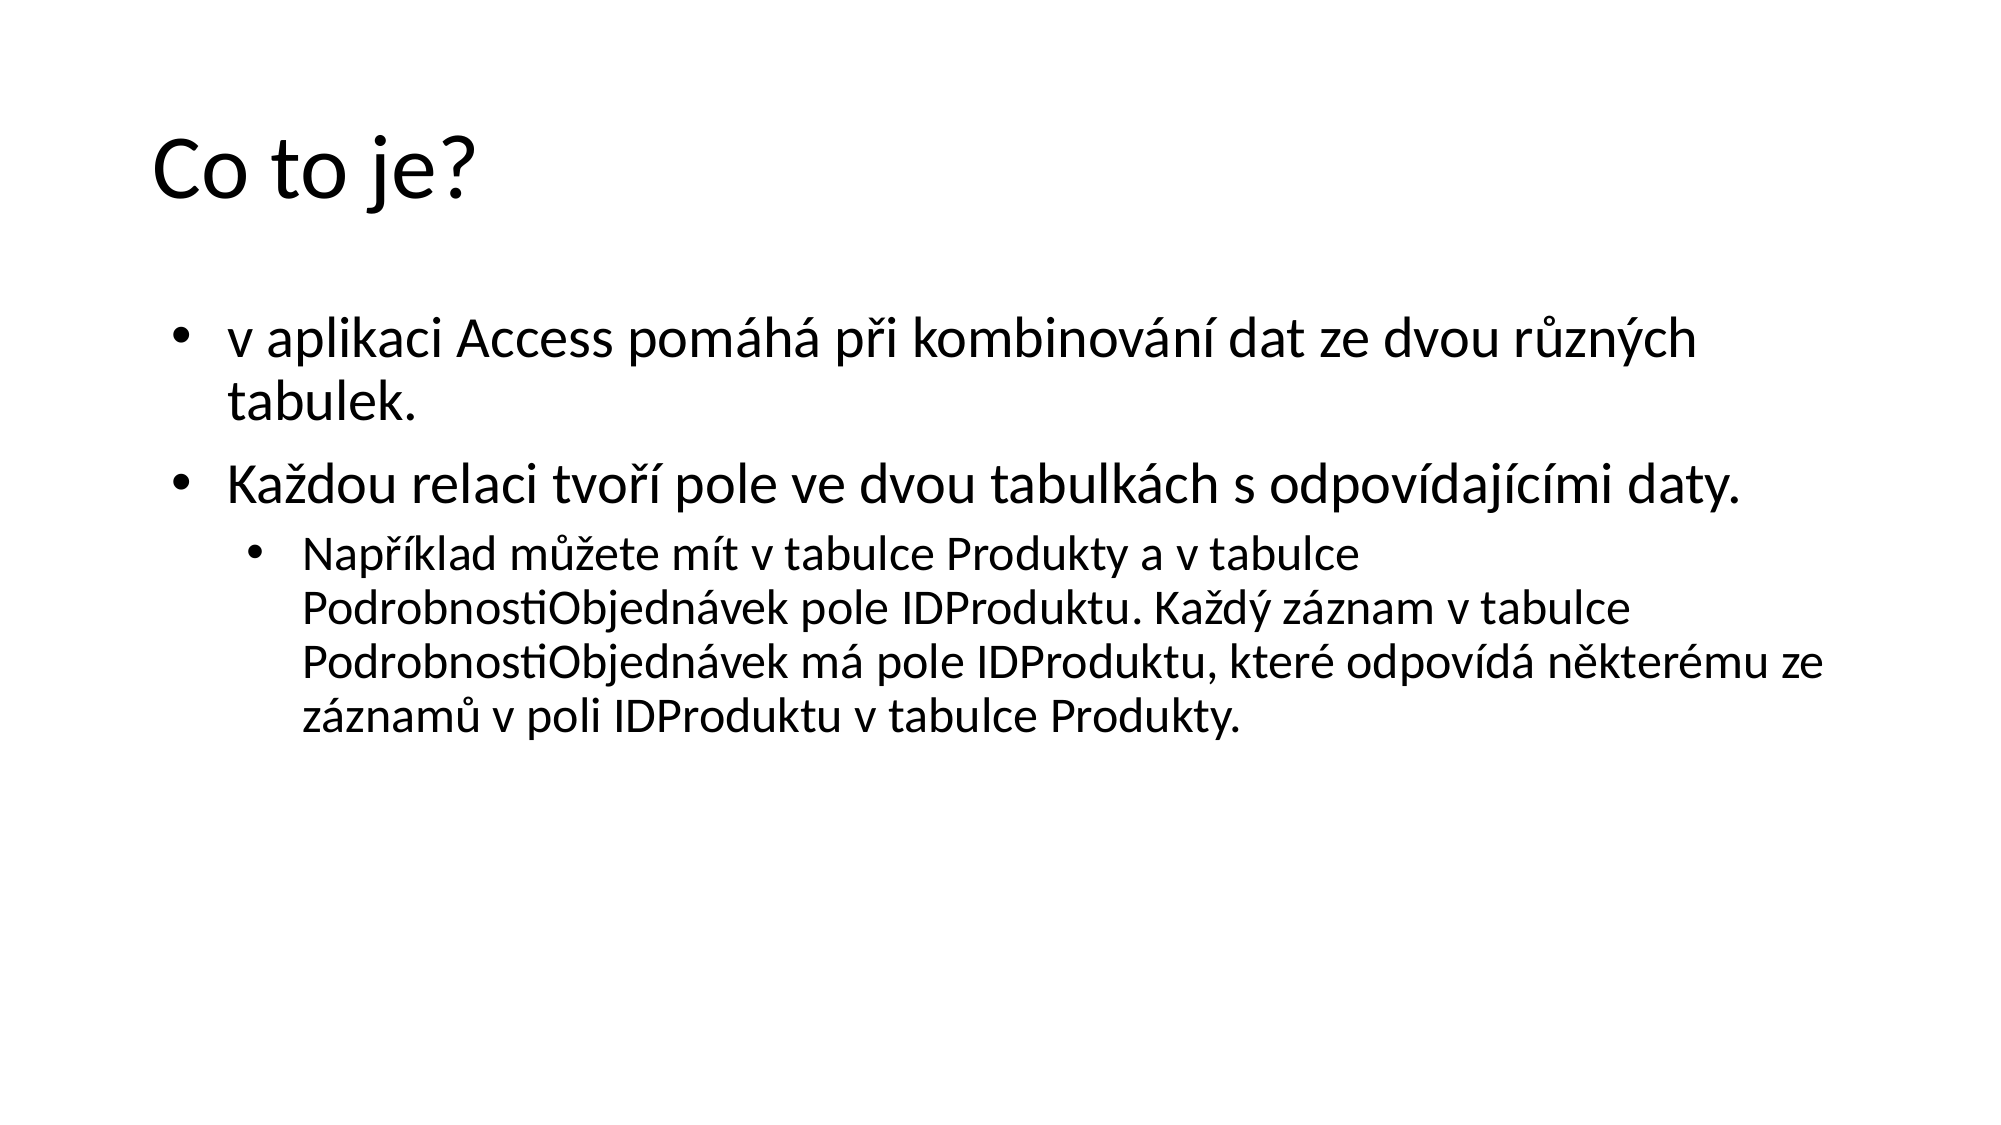

# Co to je?
v aplikaci Access pomáhá při kombinování dat ze dvou různých tabulek.
Každou relaci tvoří pole ve dvou tabulkách s odpovídajícími daty.
Například můžete mít v tabulce Produkty a v tabulce PodrobnostiObjednávek pole IDProduktu. Každý záznam v tabulce PodrobnostiObjednávek má pole IDProduktu, které odpovídá některému ze záznamů v poli IDProduktu v tabulce Produkty.